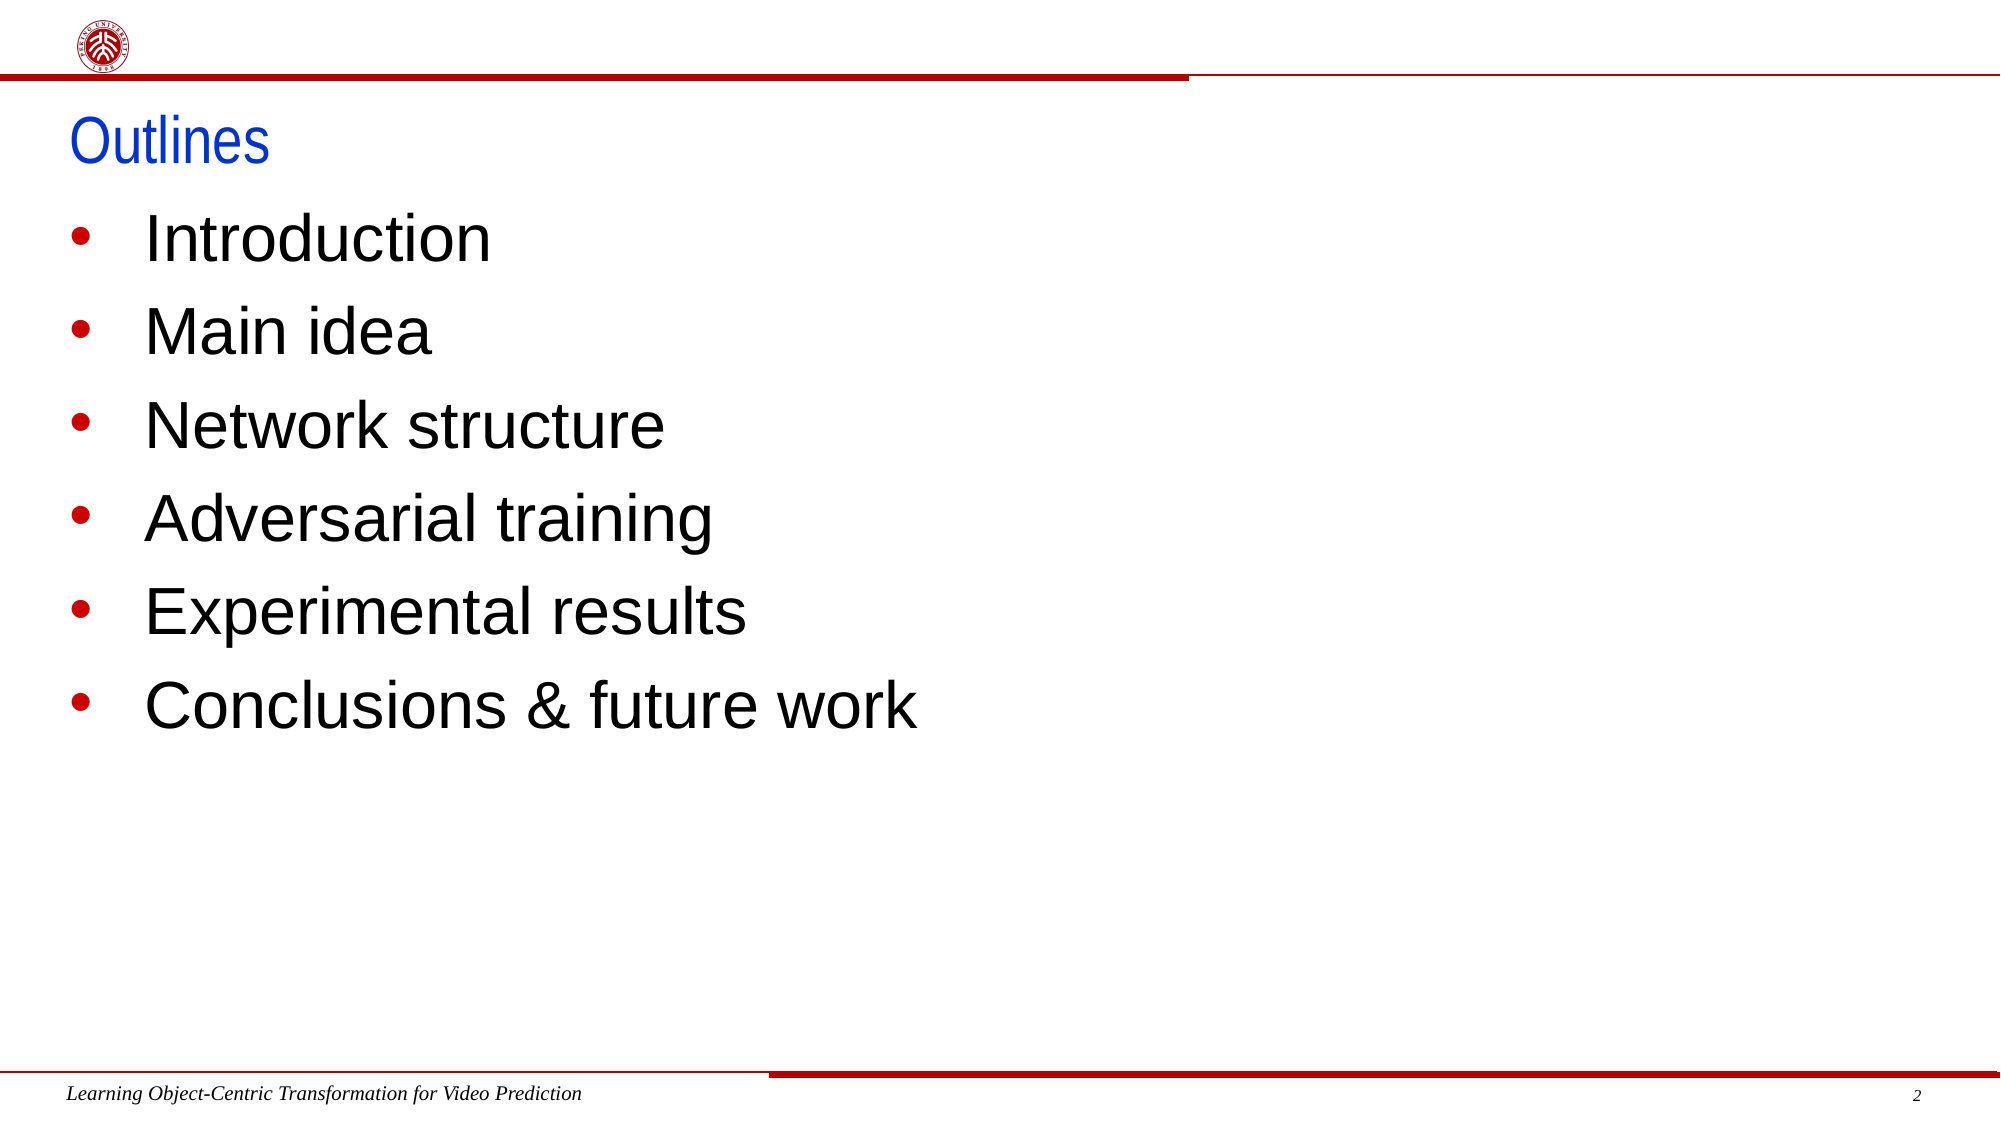

#
Outlines
Introduction
Main idea
Network structure
Adversarial training
Experimental results
Conclusions & future work